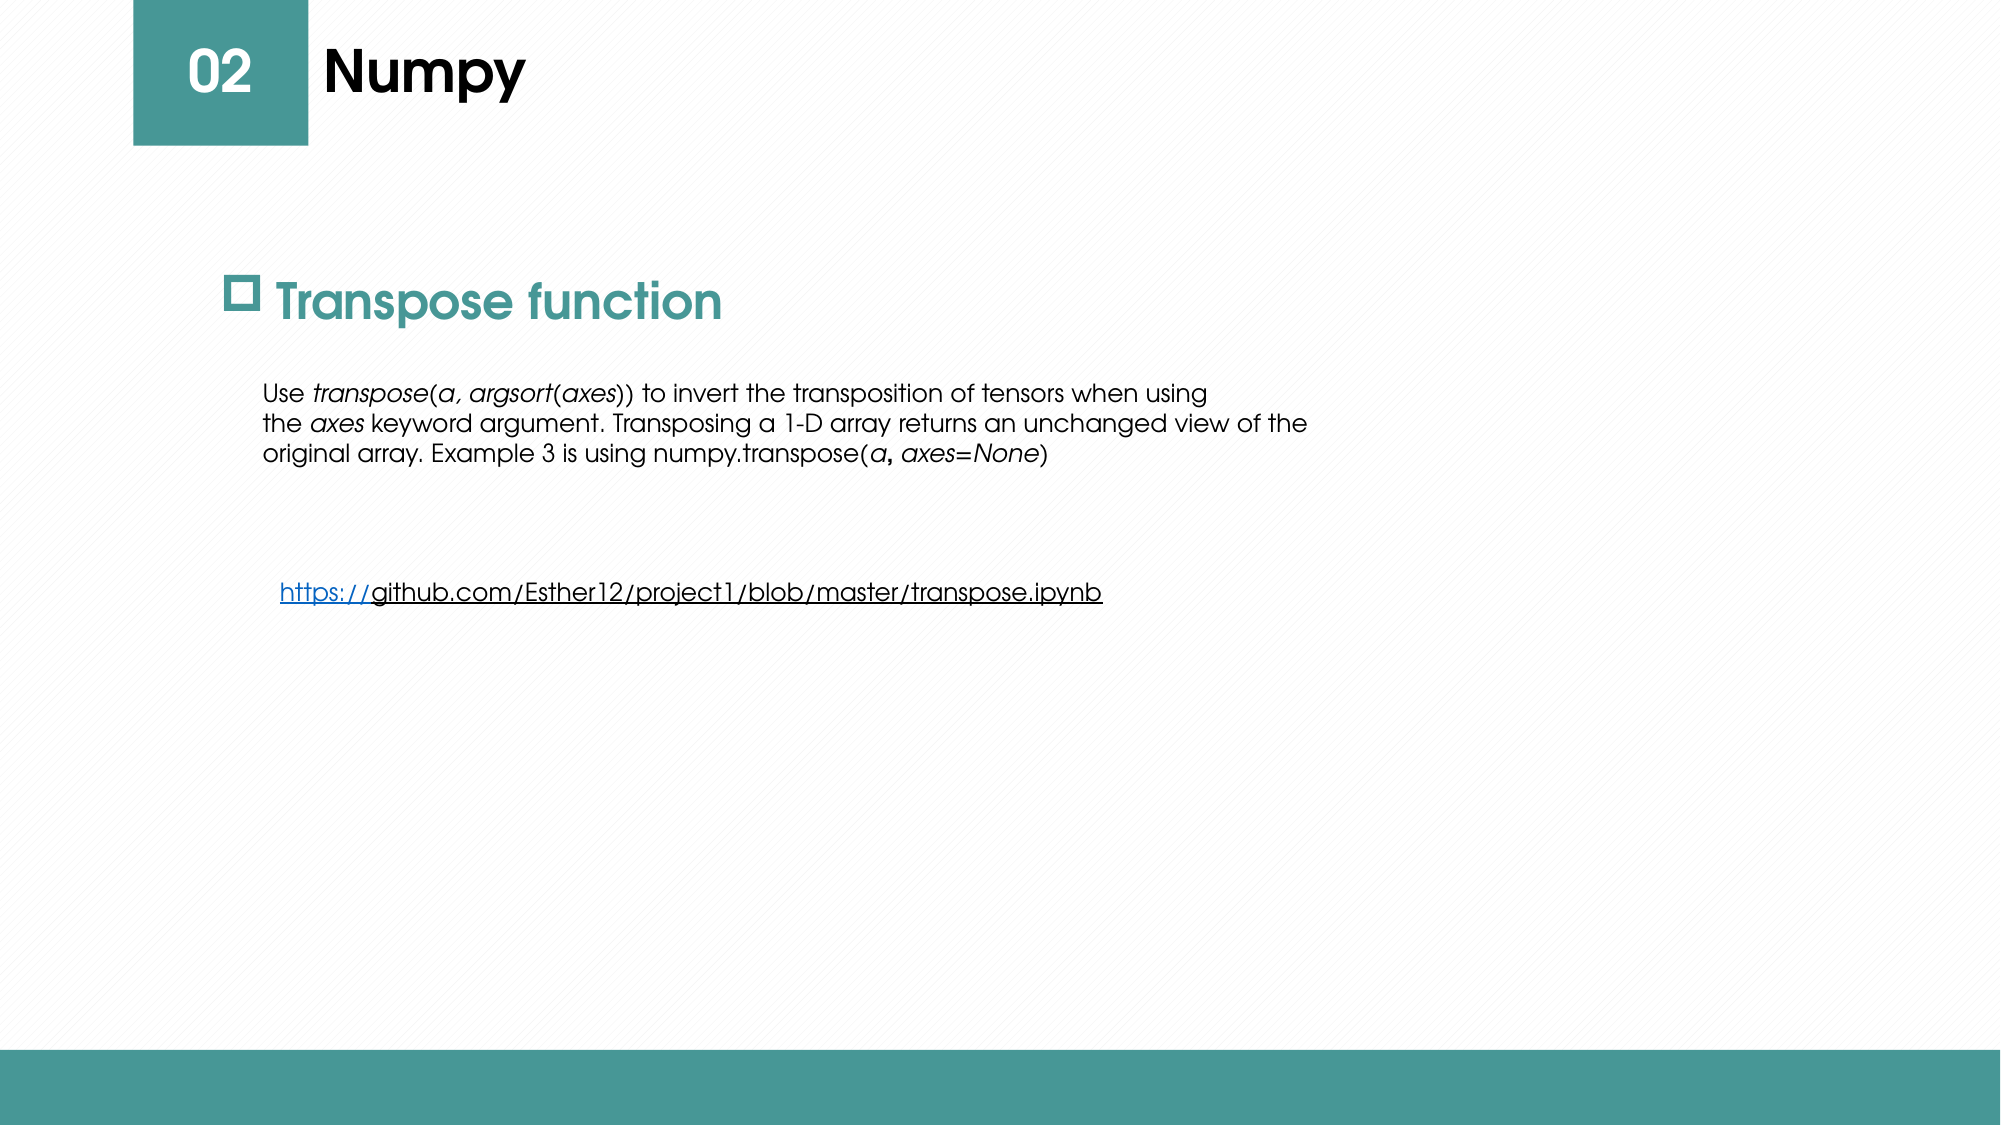

02
Numpy
Transpose function
Use transpose(a, argsort(axes)) to invert the transposition of tensors when using the axes keyword argument. Transposing a 1-D array returns an unchanged view of the original array. Example 3 is using numpy.transpose(a, axes=None)

https://github.com/Esther12/project1/blob/master/transpose.ipynb